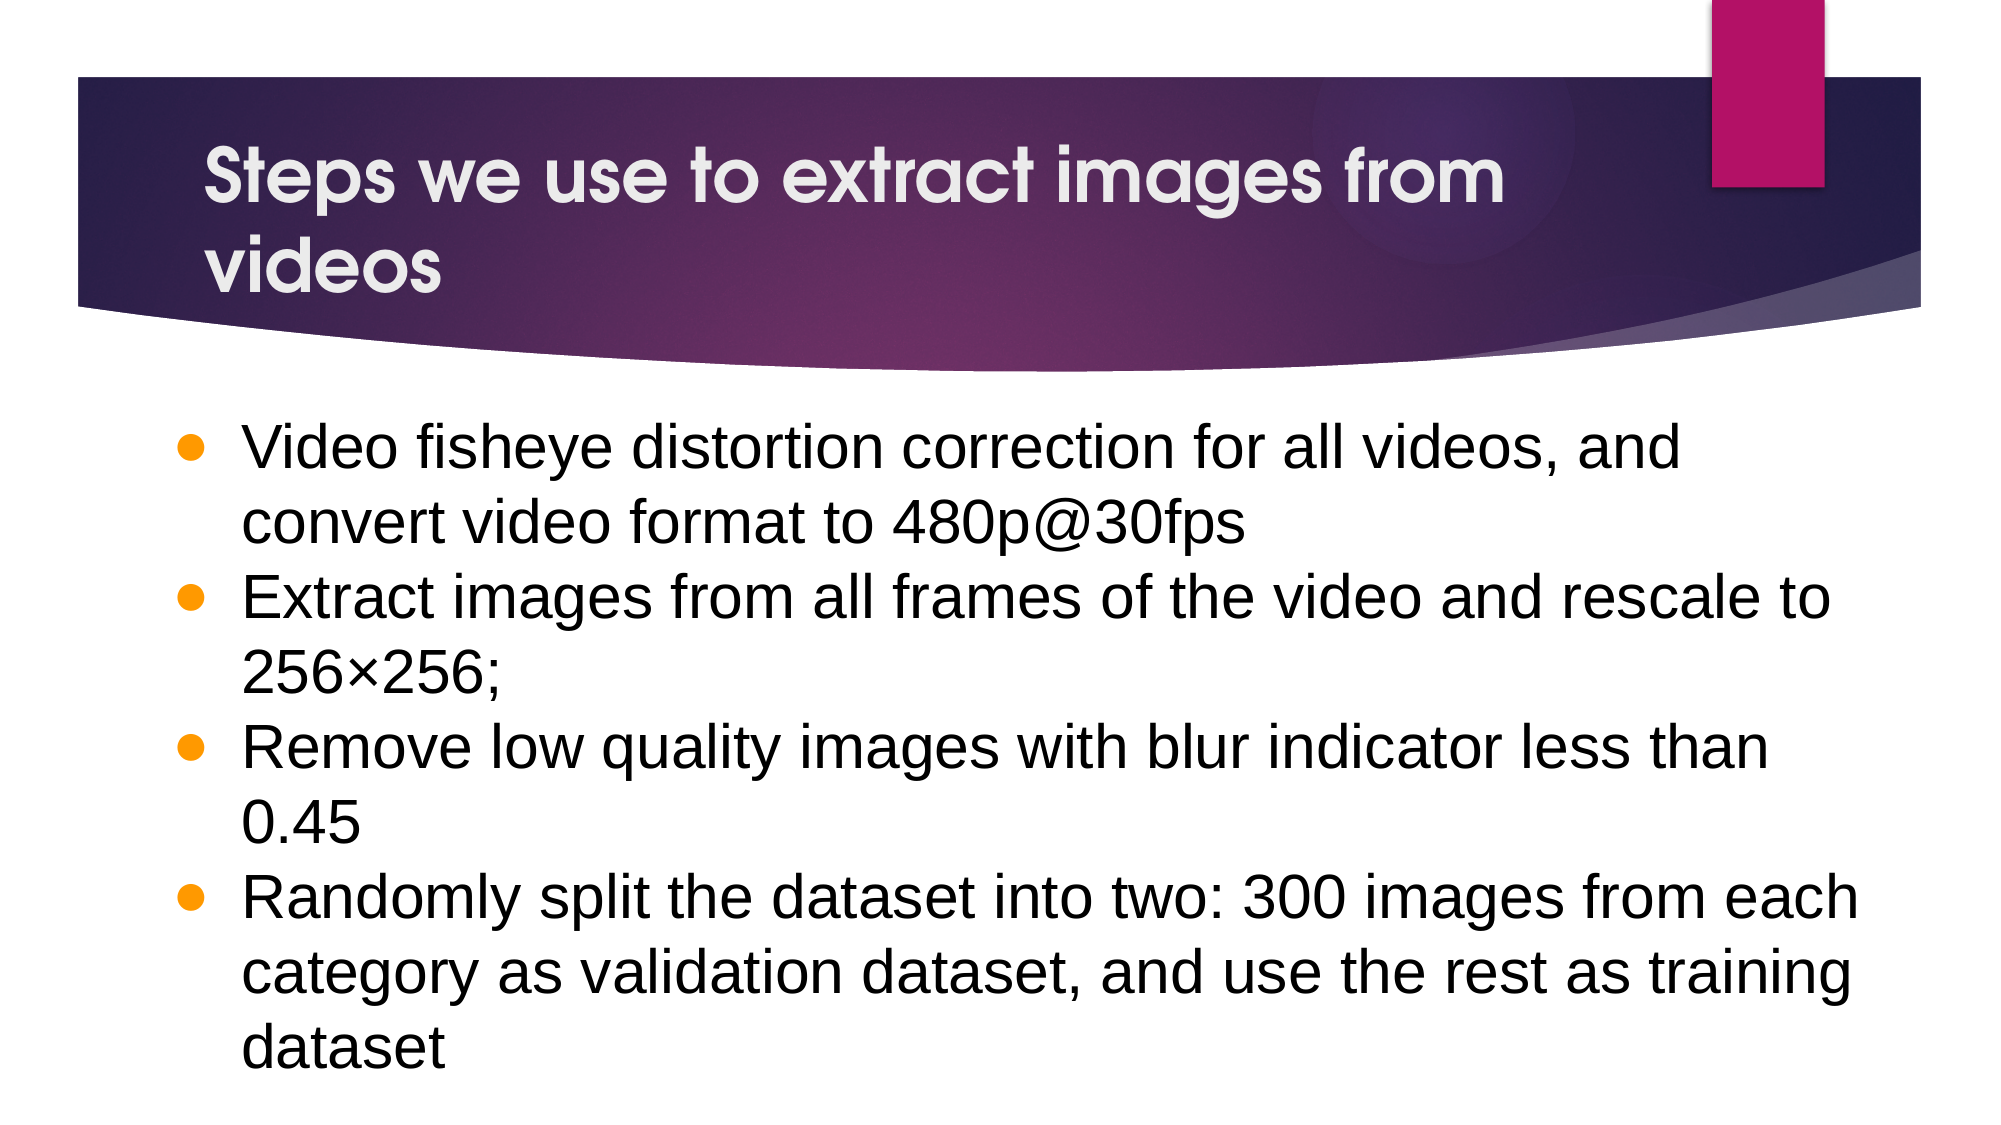

# Steps we use to extract images from videos
Video fisheye distortion correction for all videos, and convert video format to 480p@30fps
Extract images from all frames of the video and rescale to 256×256;
Remove low quality images with blur indicator less than 0.45
Randomly split the dataset into two: 300 images from each category as validation dataset, and use the rest as training dataset